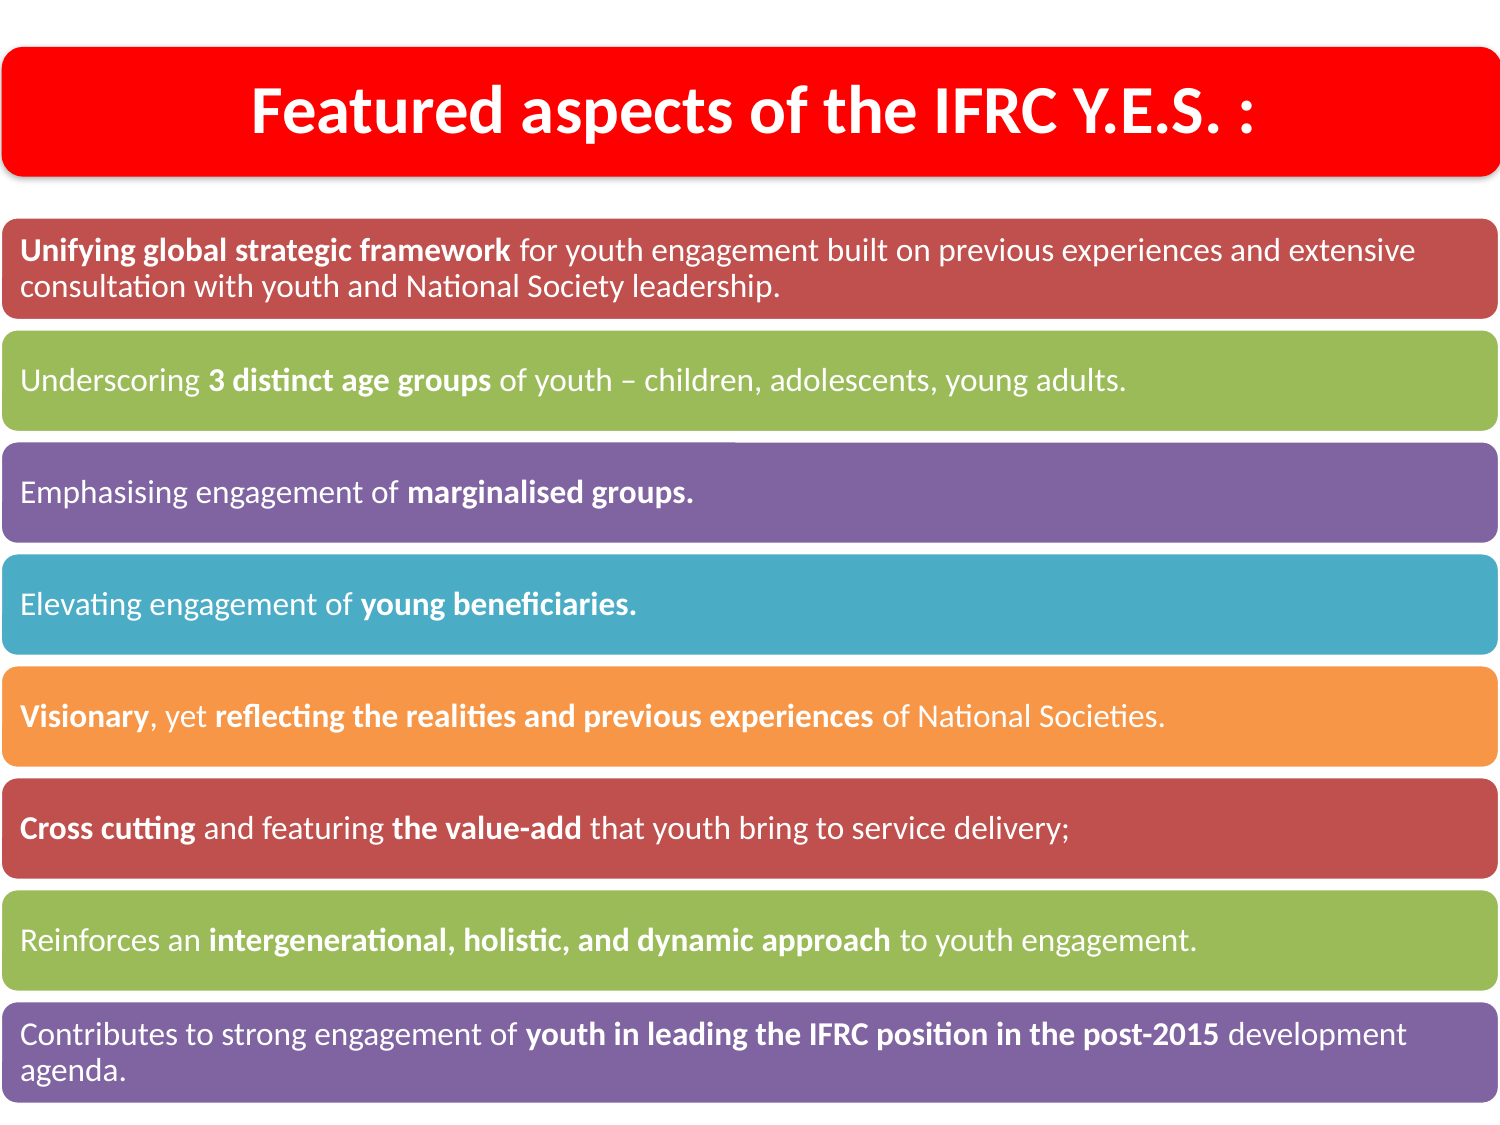

Featured aspects of the IFRC Y.E.S. :
Unifying global strategic framework for youth engagement built on previous experiences and extensive consultation with youth and National Society leadership.
Underscoring 3 distinct age groups of youth – children, adolescents, young adults.
Emphasising engagement of marginalised groups.
Elevating engagement of young beneficiaries.
Visionary, yet reflecting the realities and previous experiences of National Societies.
Cross cutting and featuring the value-add that youth bring to service delivery;
Reinforces an intergenerational, holistic, and dynamic approach to youth engagement.
Contributes to strong engagement of youth in leading the IFRC position in the post-2015 development agenda.